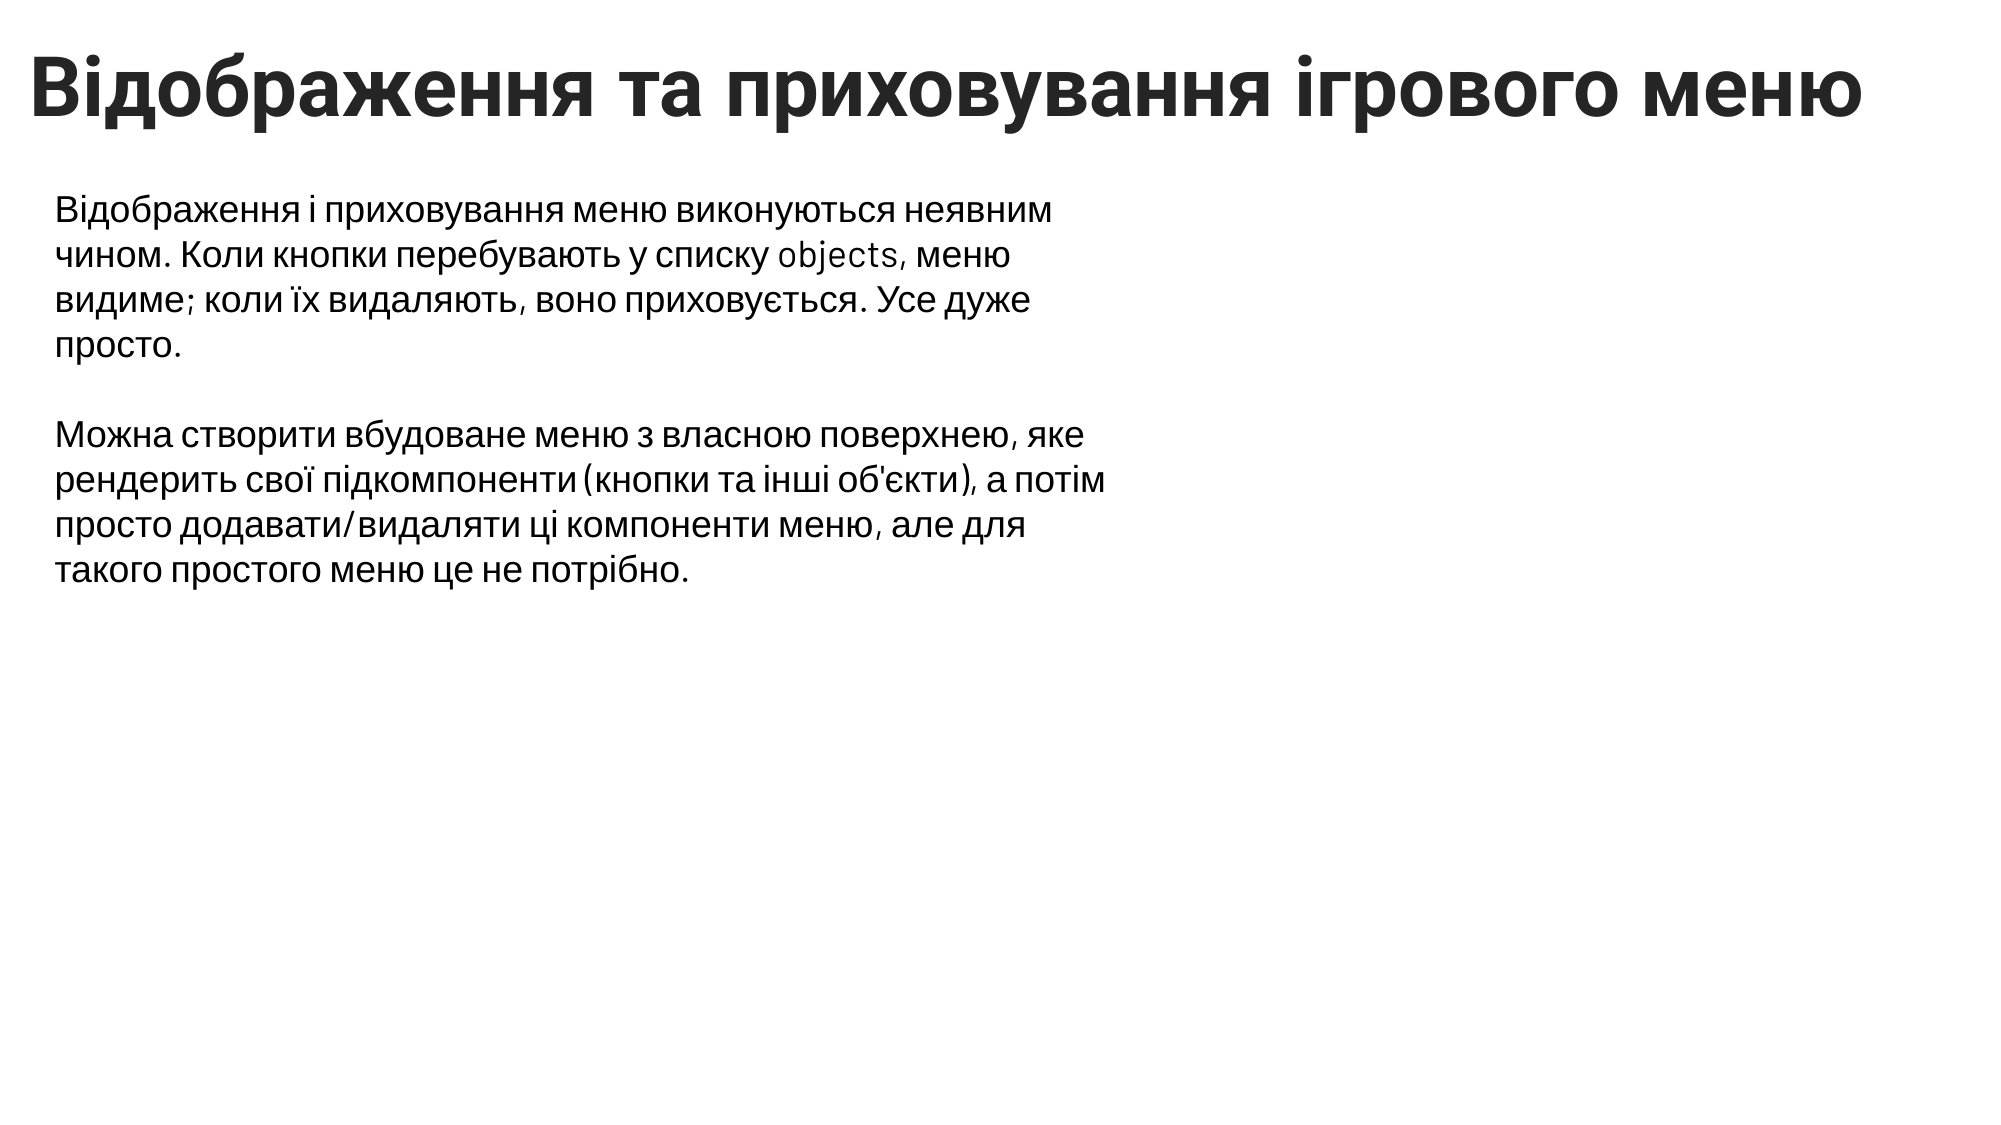

Відображення та приховування ігрового меню

Відображення і приховування меню виконуються неявним чином. Коли кнопки перебувають у списку objects, меню видиме; коли їх видаляють, воно приховується. Усе дуже просто.

Можна створити вбудоване меню з власною поверхнею, яке рендерить свої підкомпоненти (кнопки та інші об'єкти), а потім просто додавати/видаляти ці компоненти меню, але для такого простого меню це не потрібно.